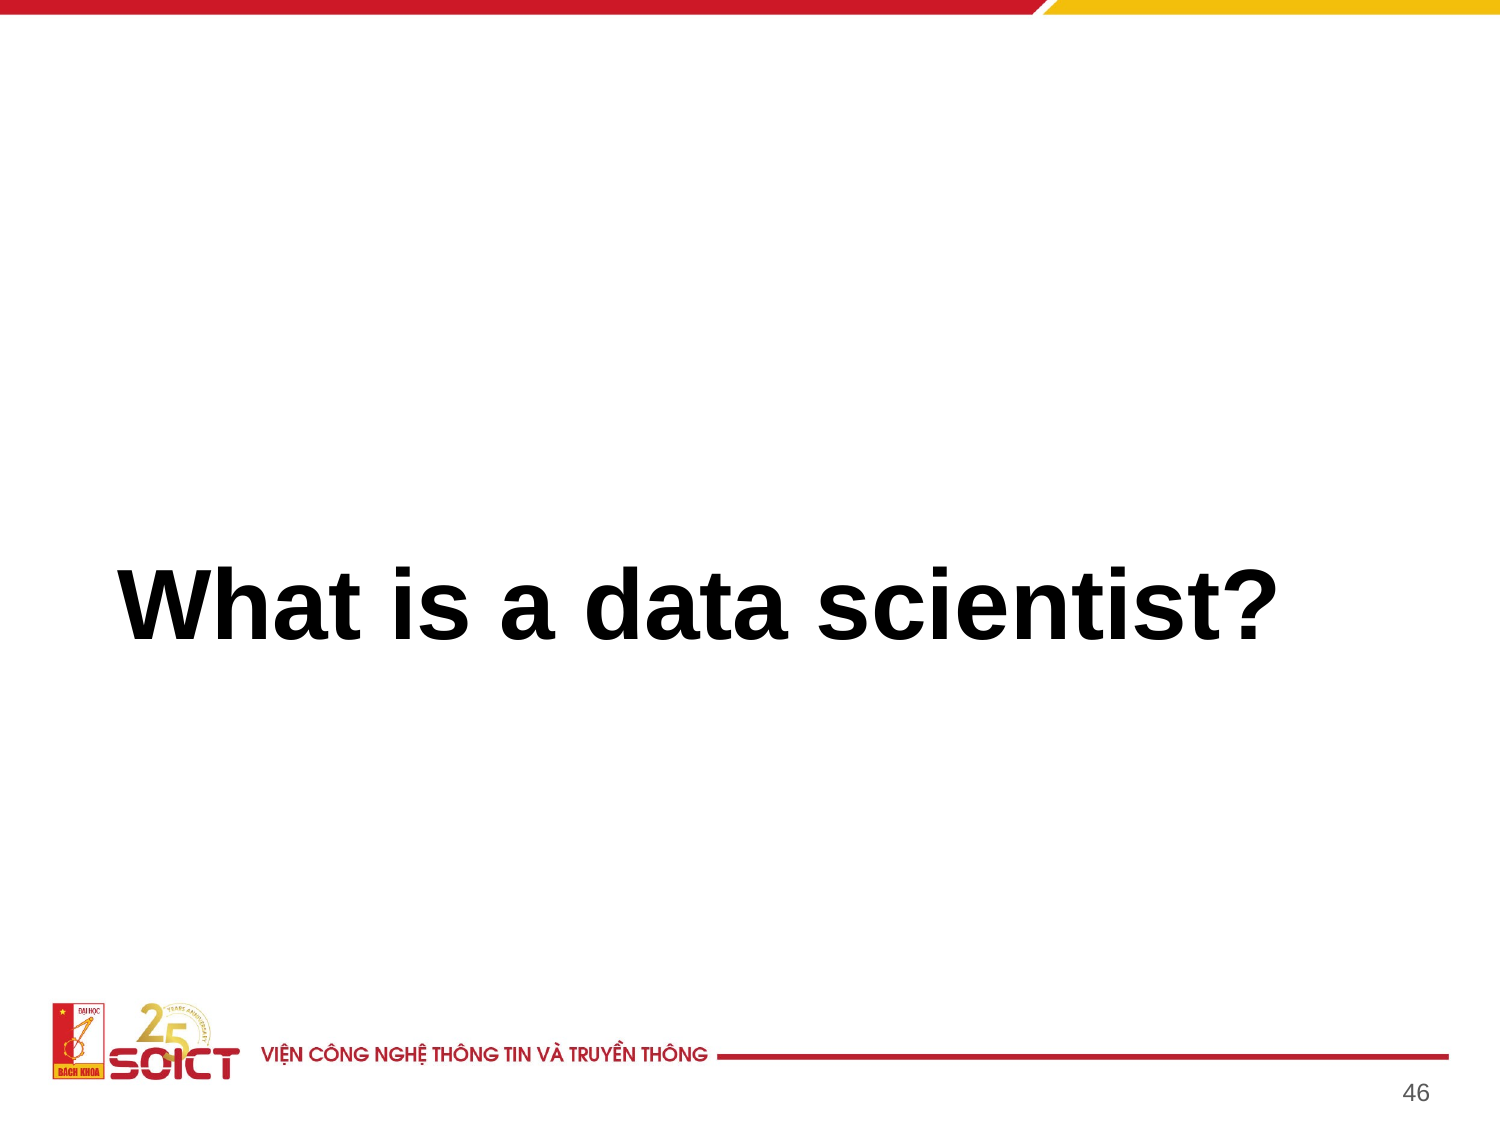

# What is a data scientist?

46